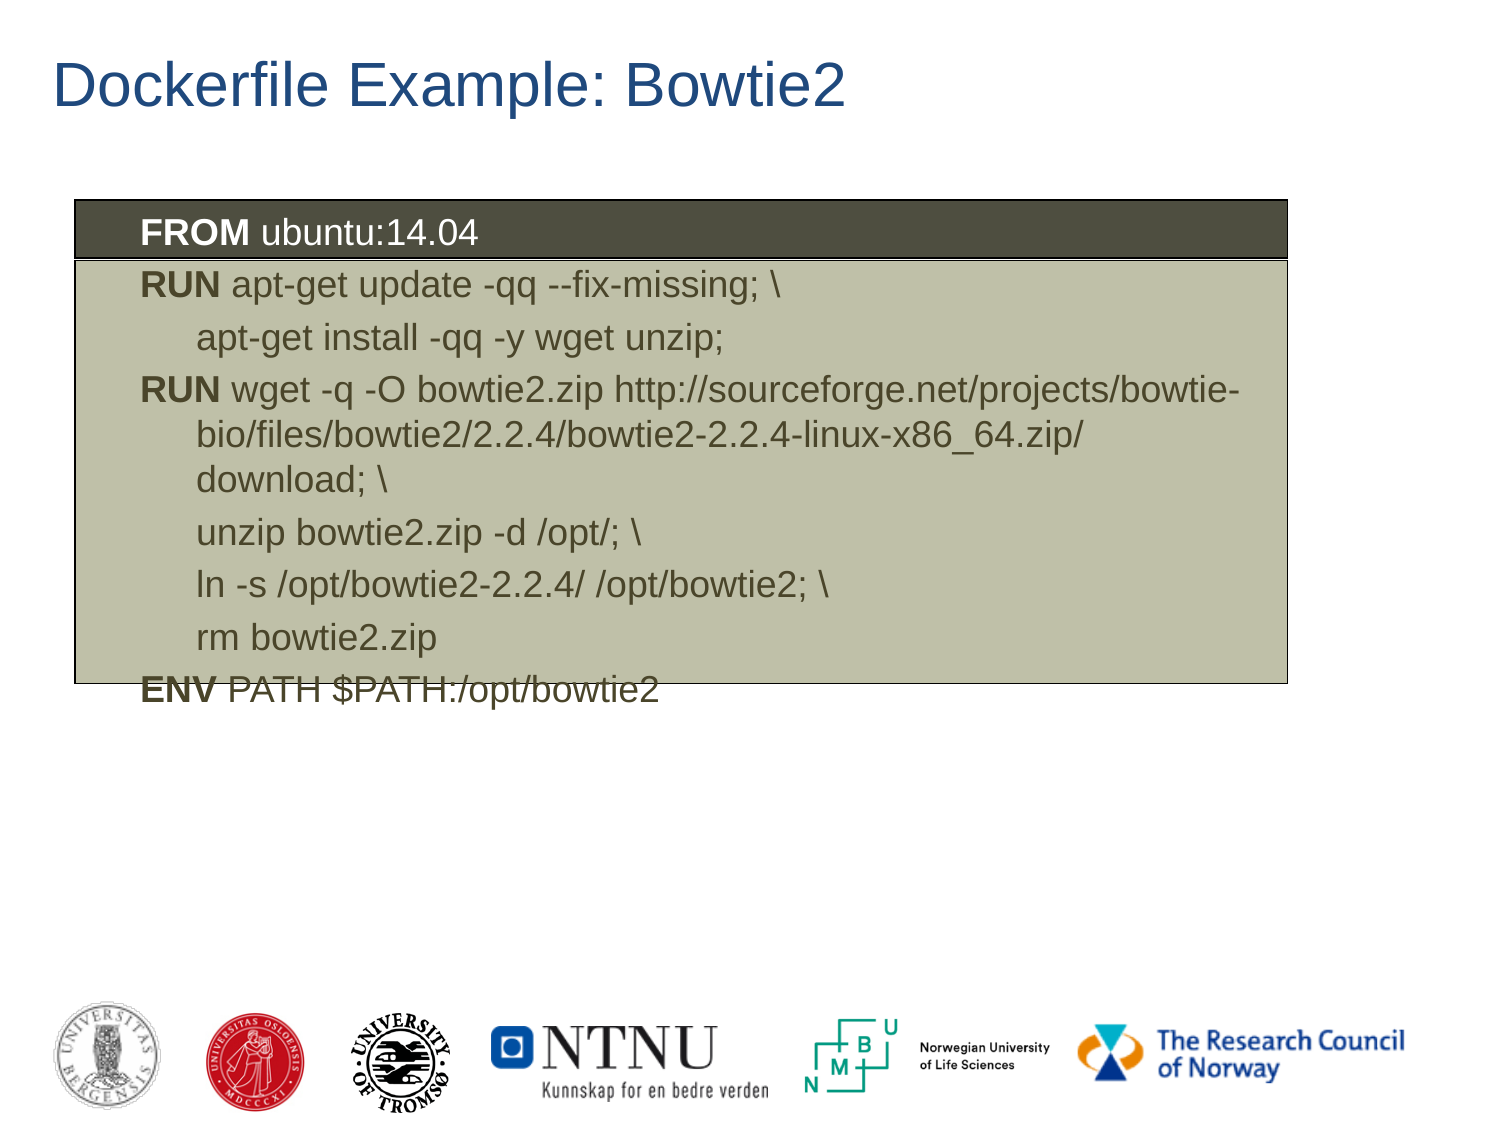

# Dockerfile Example: Bowtie2

FROM ubuntu:14.04
RUN apt-get update -qq --fix-missing; \
	apt-get install -qq -y wget unzip;
RUN wget -q -O bowtie2.zip http://sourceforge.net/projects/bowtie-bio/files/bowtie2/2.2.4/bowtie2-2.2.4-linux-x86_64.zip/download; \
	unzip bowtie2.zip -d /opt/; \
	ln -s /opt/bowtie2-2.2.4/ /opt/bowtie2; \
	rm bowtie2.zip
ENV PATH $PATH:/opt/bowtie2